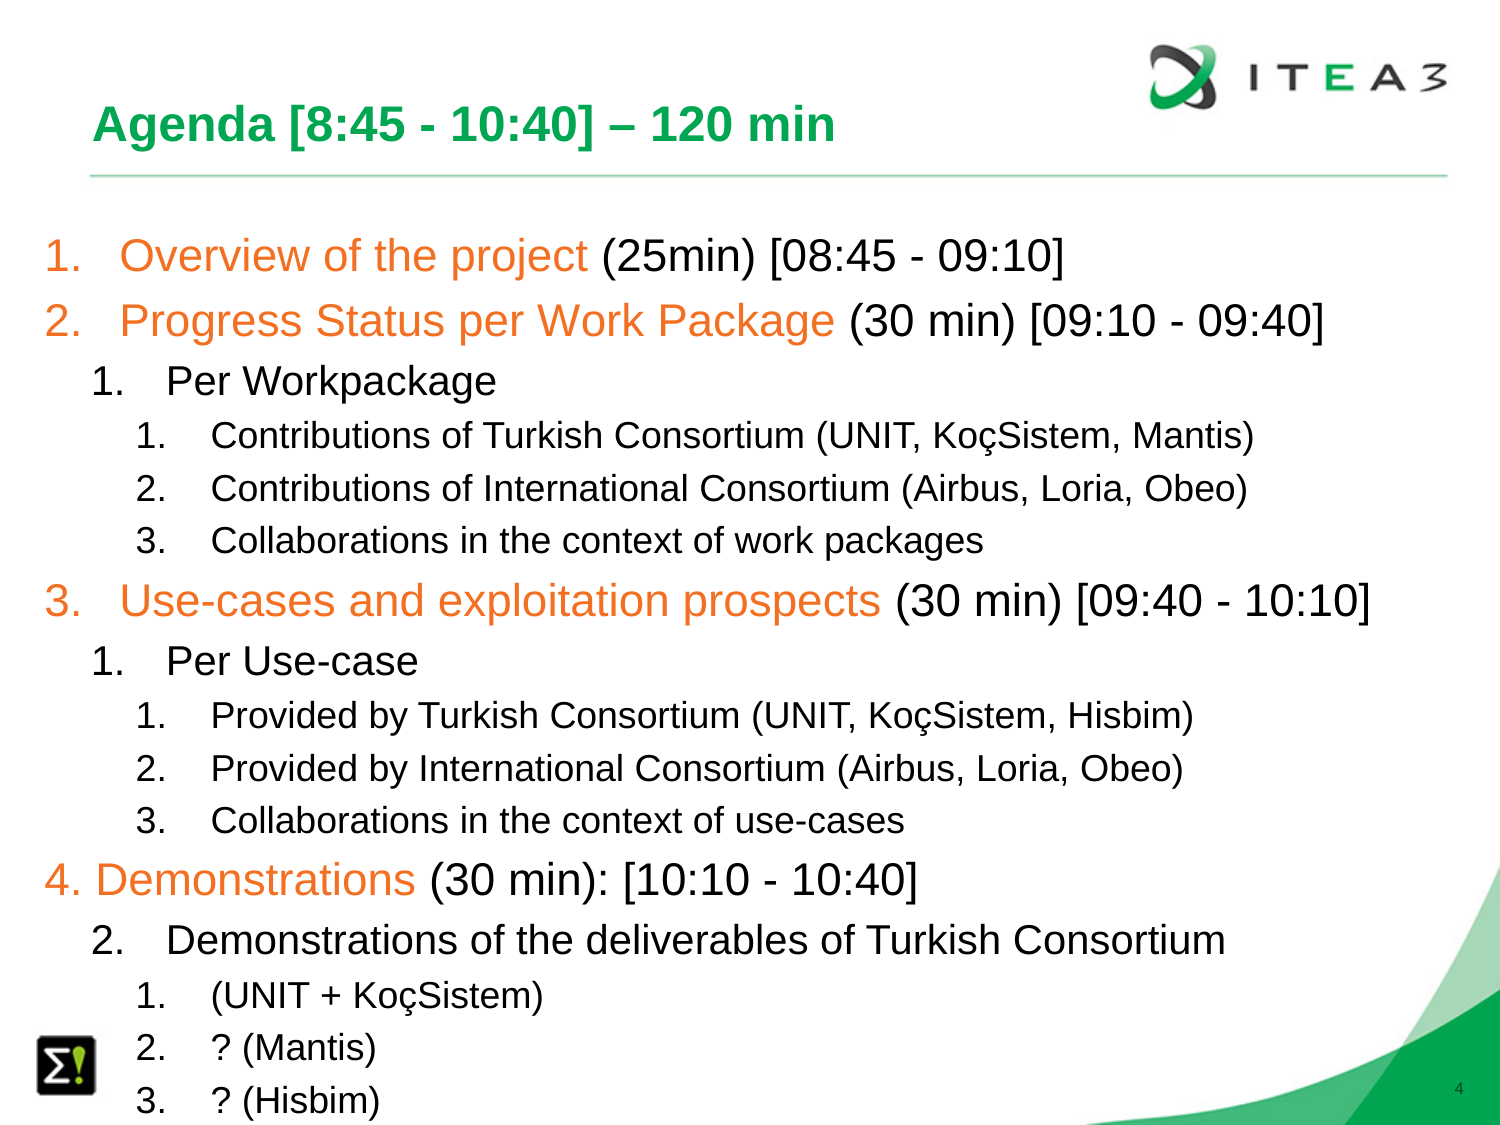

# Agenda [8:45 - 10:40] – 120 min
Overview of the project (25min) [08:45 - 09:10]
Progress Status per Work Package (30 min) [09:10 - 09:40]
Per Workpackage
Contributions of Turkish Consortium (UNIT, KoçSistem, Mantis)
Contributions of International Consortium (Airbus, Loria, Obeo)
Collaborations in the context of work packages
Use-cases and exploitation prospects (30 min) [09:40 - 10:10]
Per Use-case
Provided by Turkish Consortium (UNIT, KoçSistem, Hisbim)
Provided by International Consortium (Airbus, Loria, Obeo)
Collaborations in the context of use-cases
4. Demonstrations (30 min): [10:10 - 10:40]
Demonstrations of the deliverables of Turkish Consortium
(UNIT + KoçSistem)
? (Mantis)
? (Hisbim)
Summary (achievements and exploitations) (5 min) [10:40 - 10:45]
Financial Assesments of Turkish Consortium
Questions